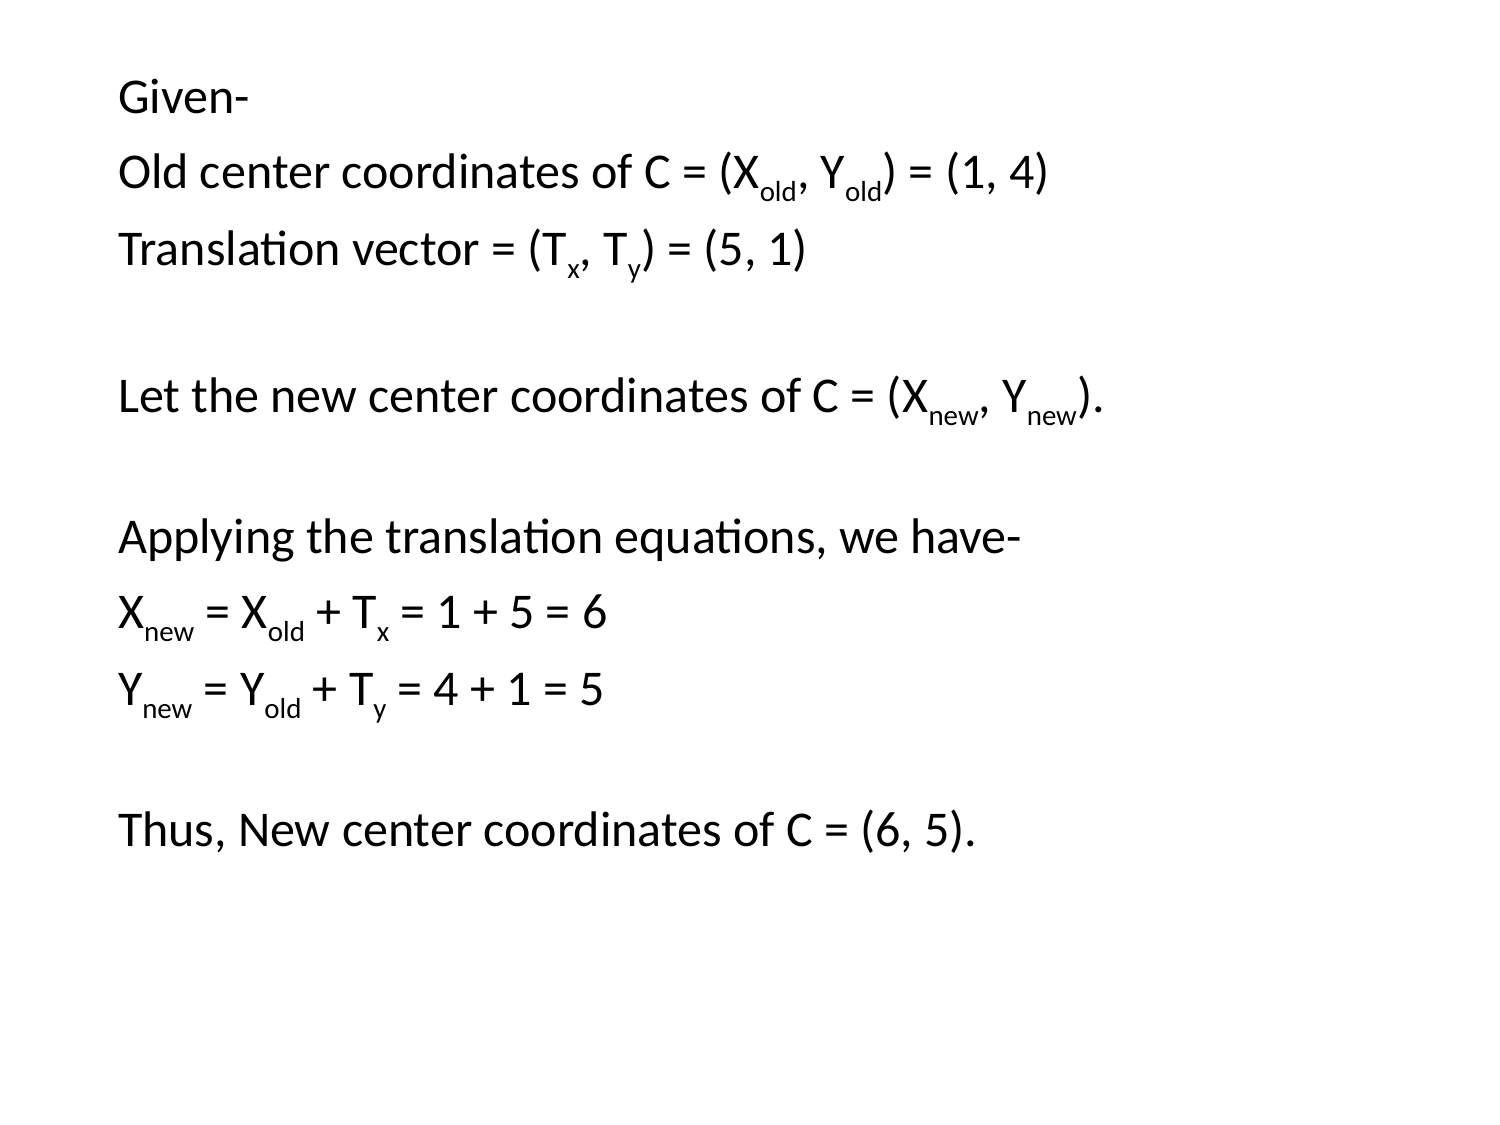

Given-
Old center coordinates of C = (Xold, Yold) = (1, 4)
Translation vector = (Tx, Ty) = (5, 1)

Let the new center coordinates of C = (Xnew, Ynew).

Applying the translation equations, we have-
Xnew = Xold + Tx = 1 + 5 = 6
Ynew = Yold + Ty = 4 + 1 = 5

Thus, New center coordinates of C = (6, 5).